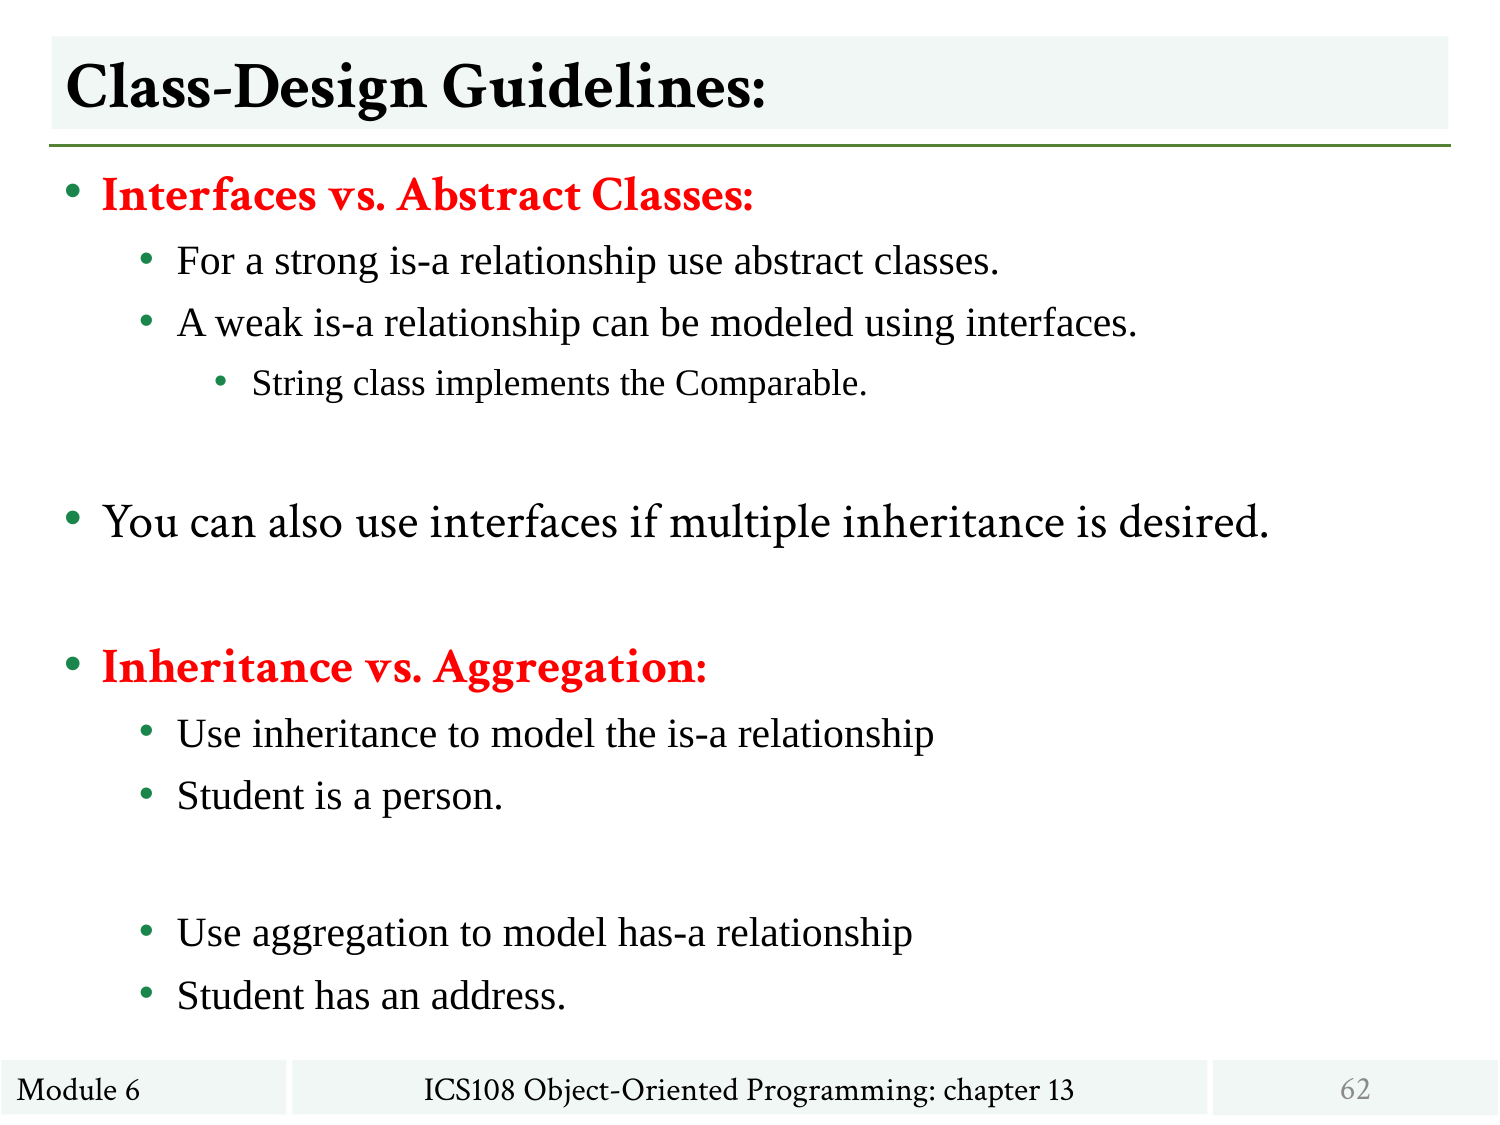

# Class-Design Guidelines:
Interfaces vs. Abstract Classes:
For a strong is-a relationship use abstract classes.
A weak is-a relationship can be modeled using interfaces.
String class implements the Comparable.

You can also use interfaces if multiple inheritance is desired.

Inheritance vs. Aggregation:
Use inheritance to model the is-a relationship
Student is a person.

Use aggregation to model has-a relationship
Student has an address.
62